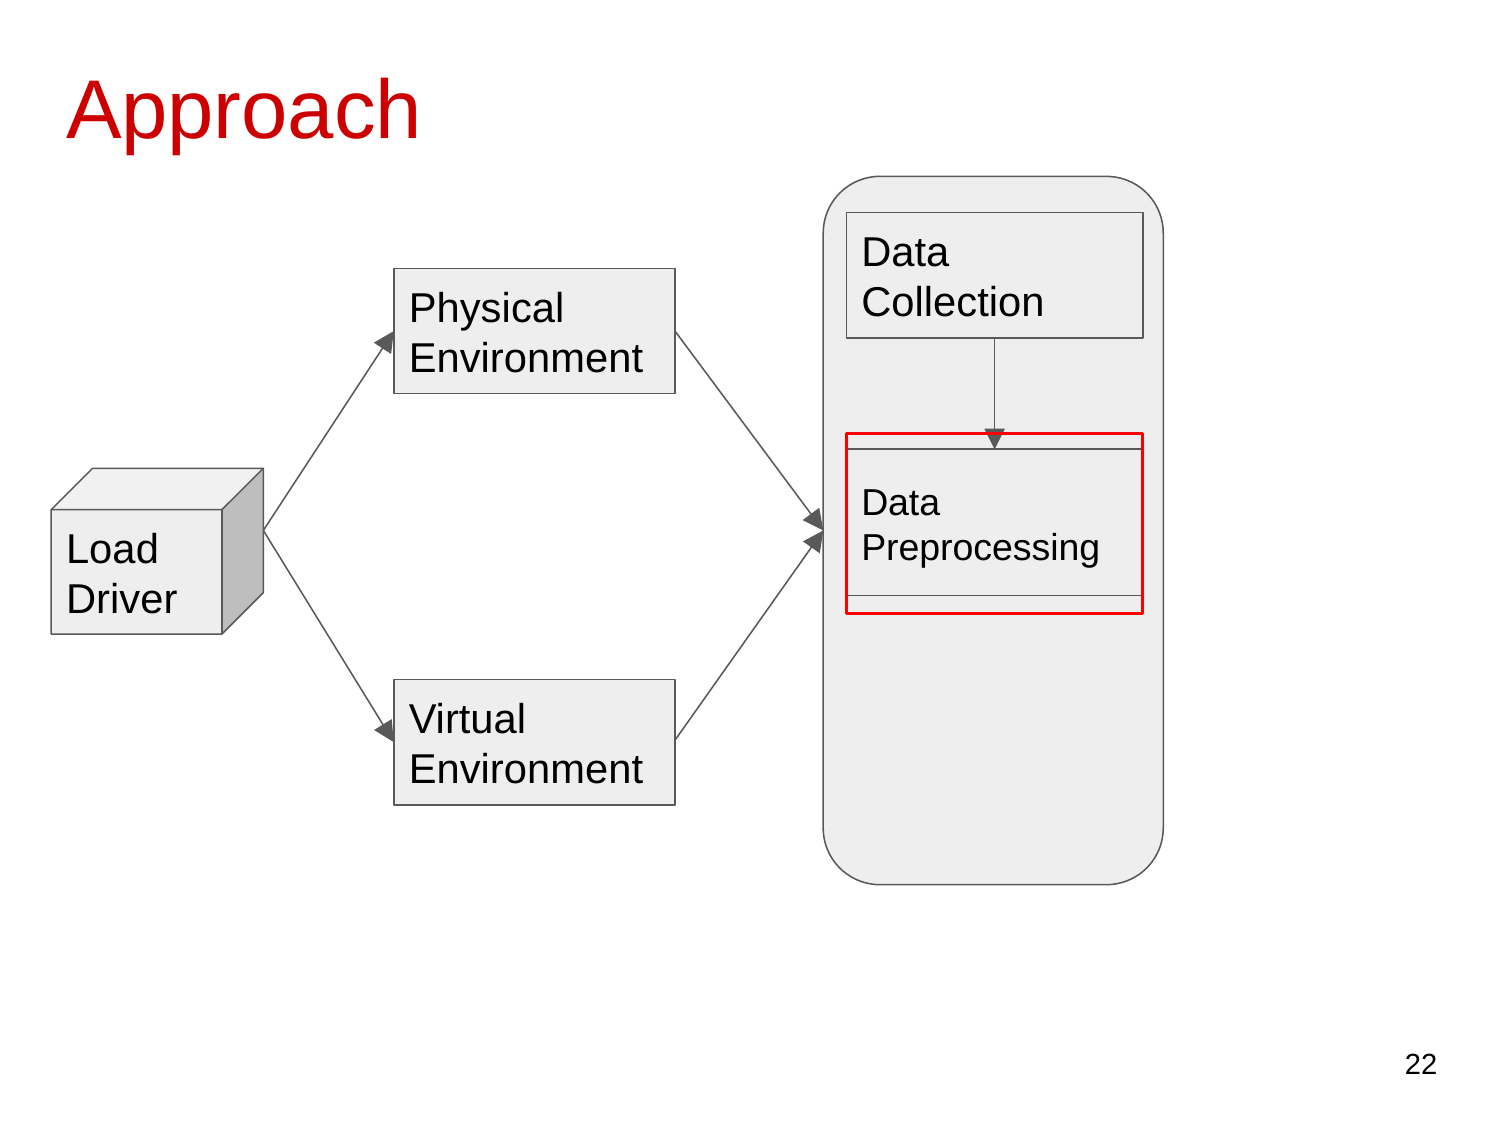

# Approach

Data Collection
Physical Environment

Data Preprocessing
Load Driver
Virtual Environment
22